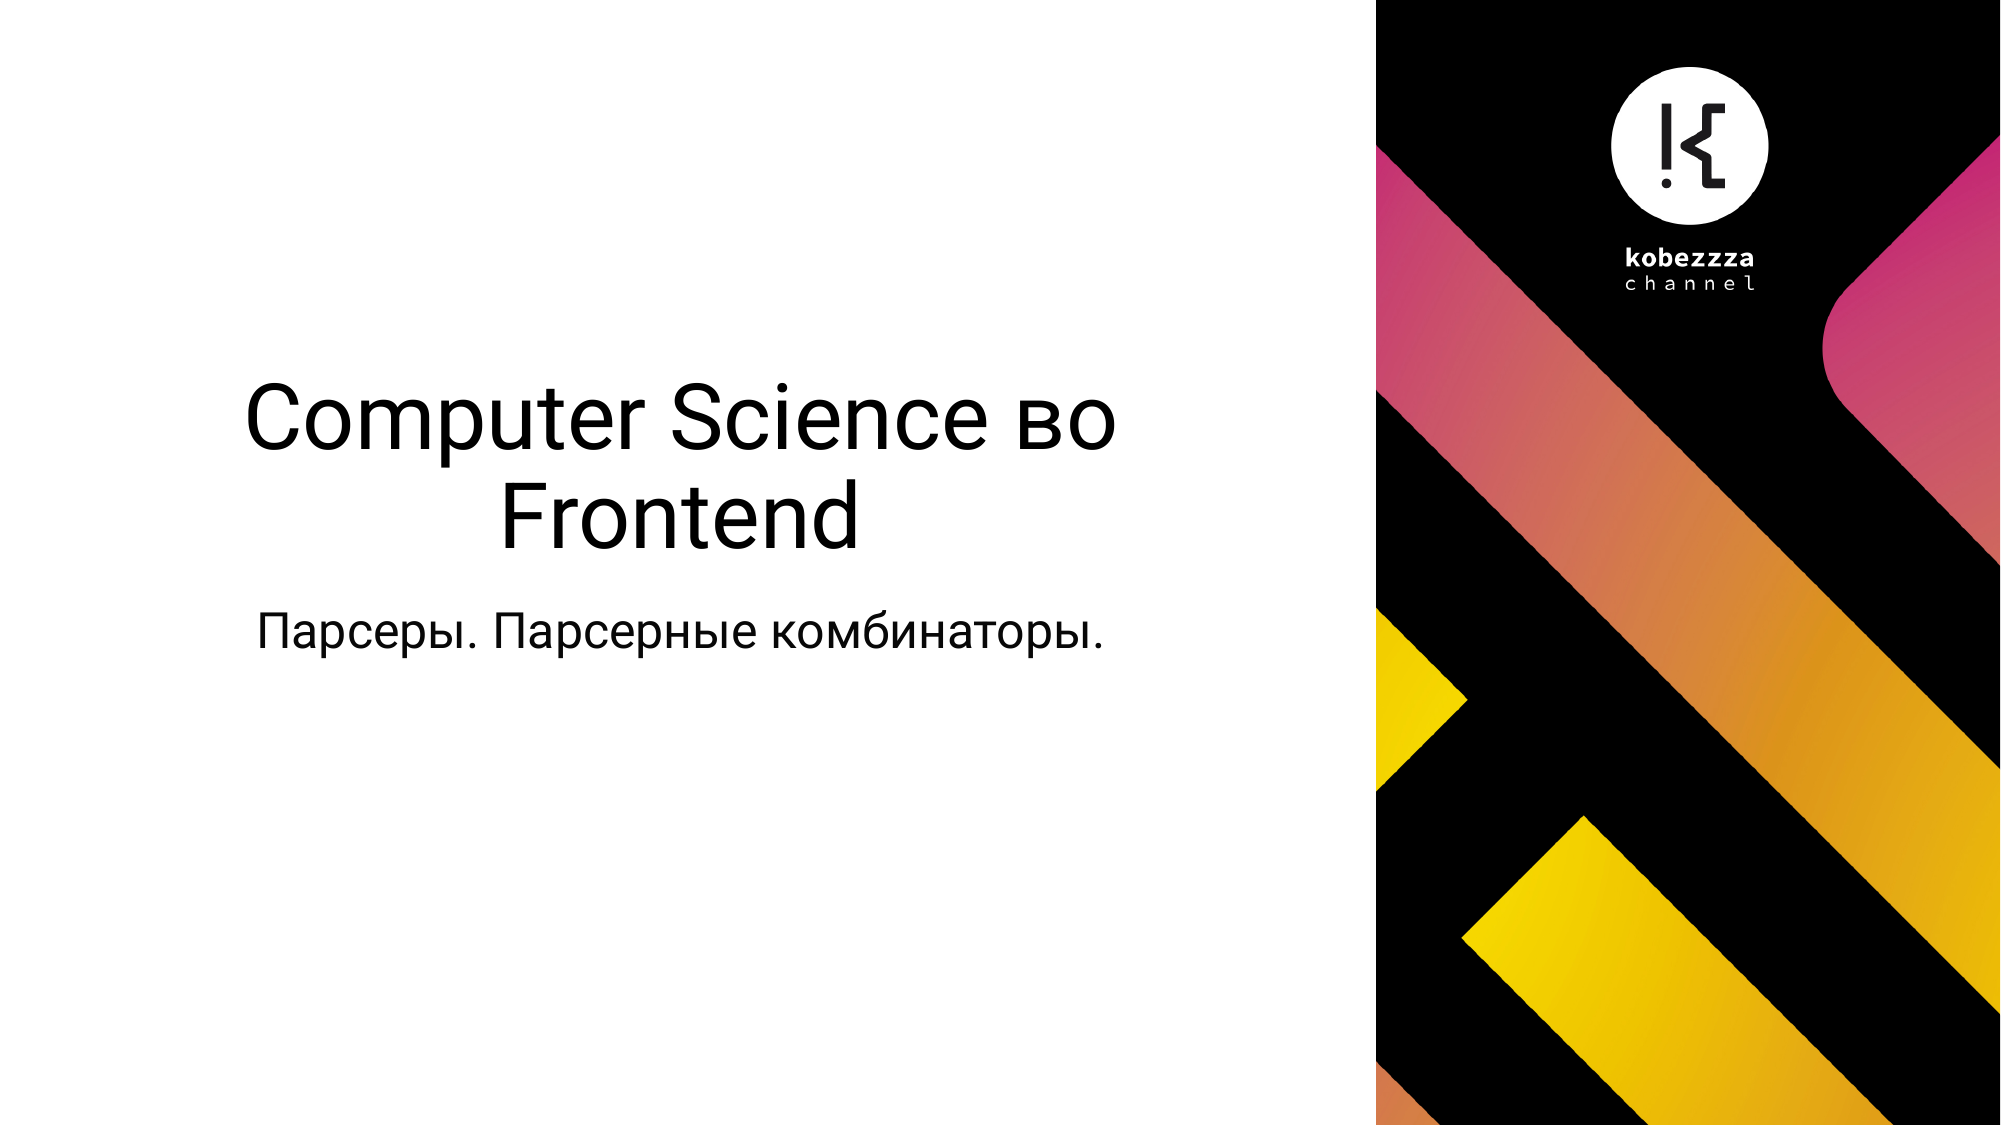

# Computer Science во Frontend
Парсеры. Парсерные комбинаторы.